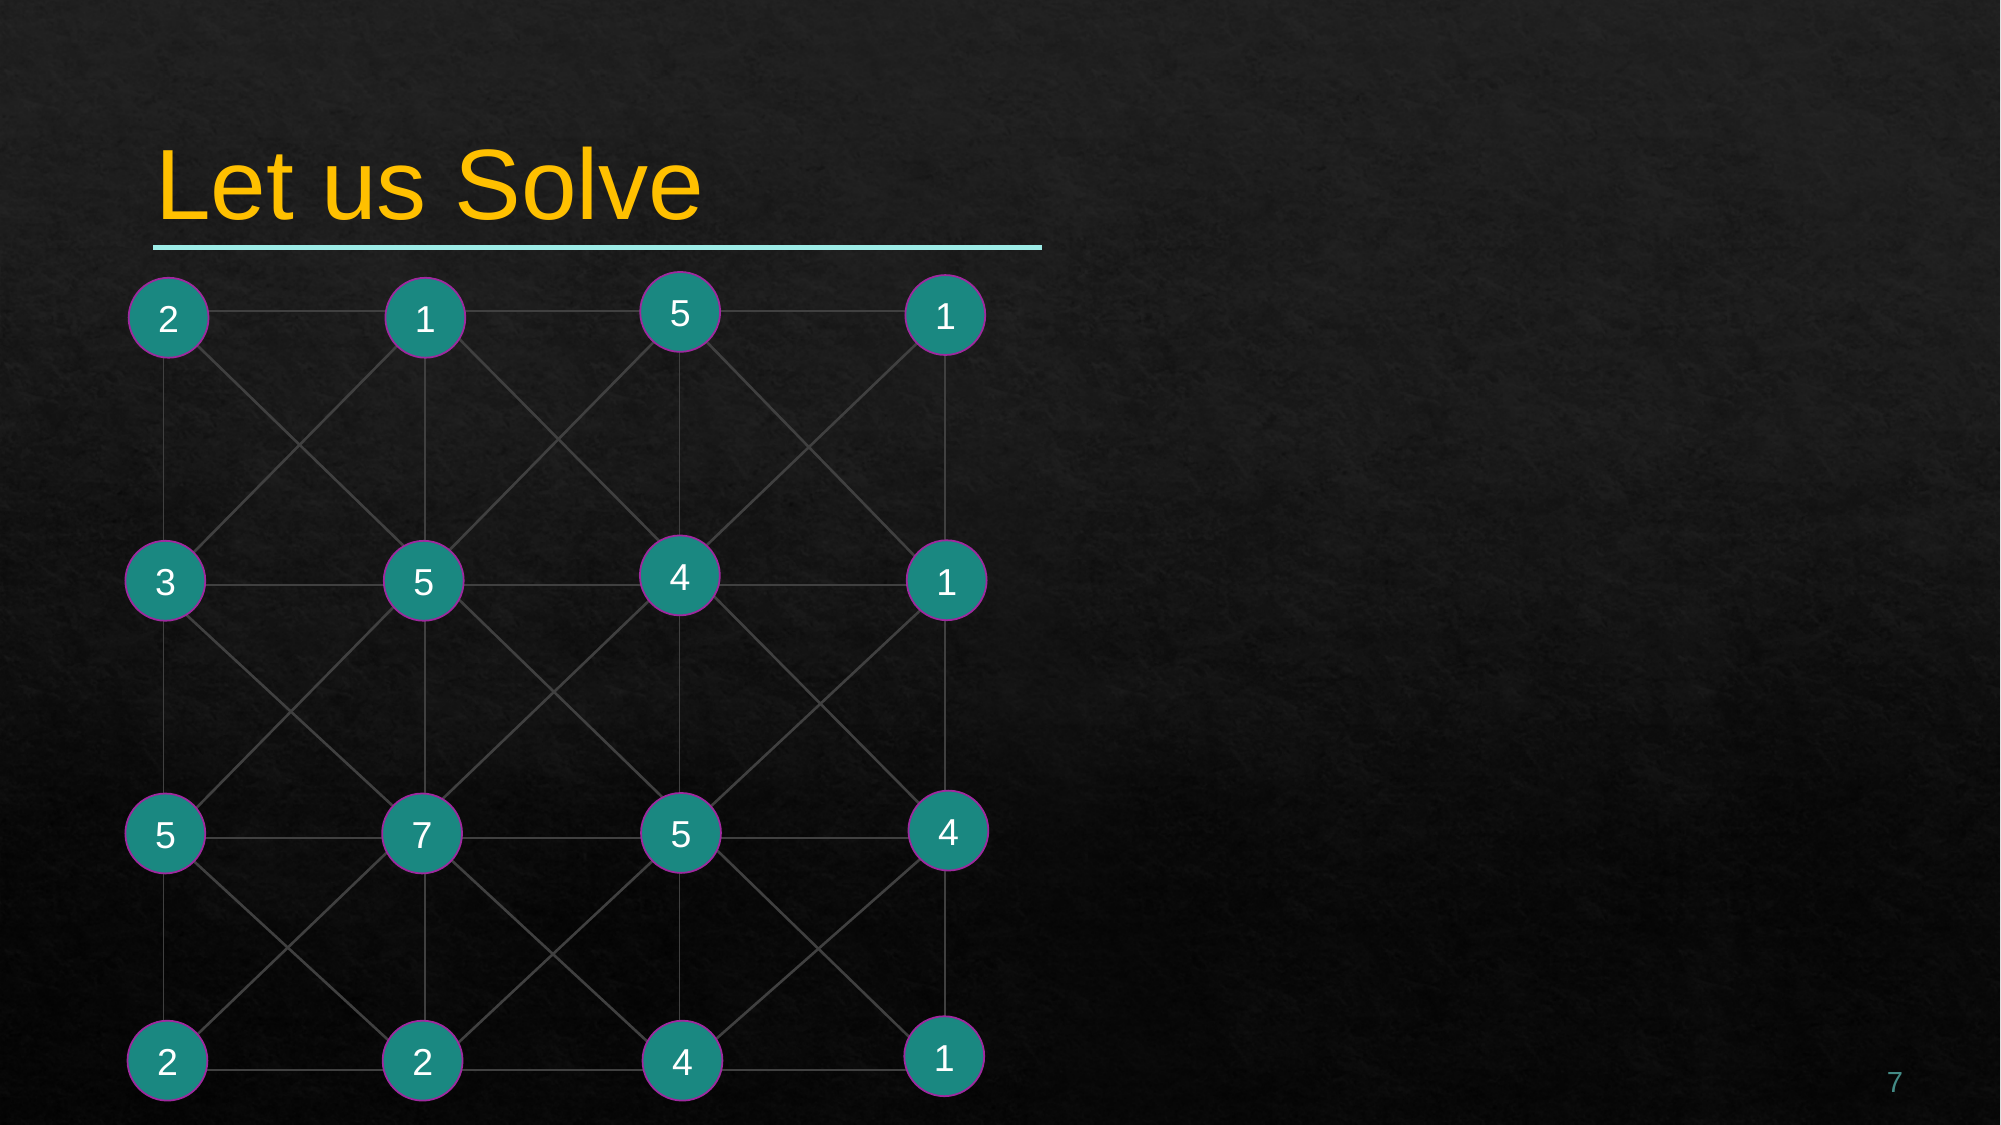

# Let us Solve
5
1
2
1
|  |  |  |
| --- | --- | --- |
|  |  |  |
|  |  |  |
4
1
3
5
4
5
5
7
1
2
2
4
7